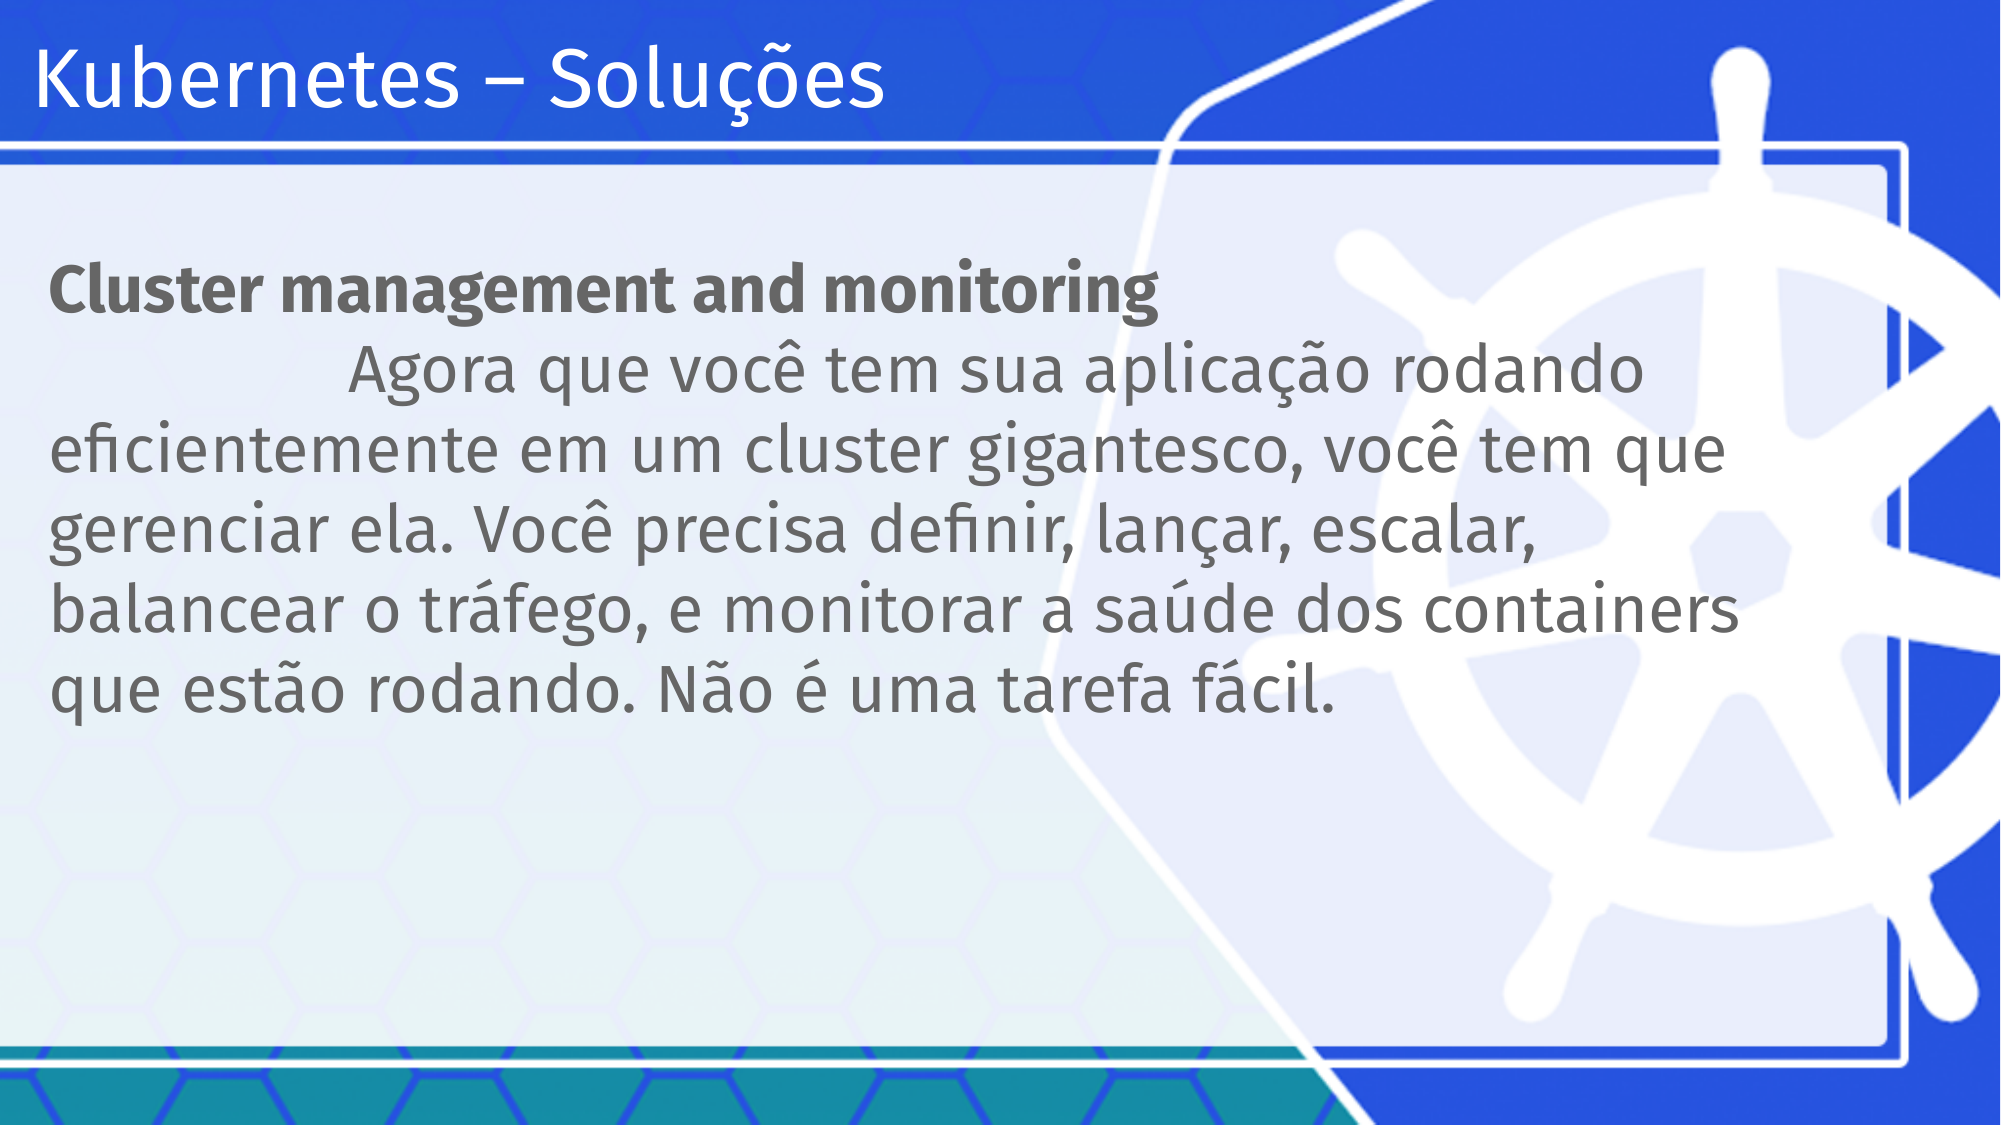

Kubernetes – Soluções
Cluster management and monitoring
		Agora que você tem sua aplicação rodando eficientemente em um cluster gigantesco, você tem que gerenciar ela. Você precisa definir, lançar, escalar, balancear o tráfego, e monitorar a saúde dos containers que estão rodando. Não é uma tarefa fácil.